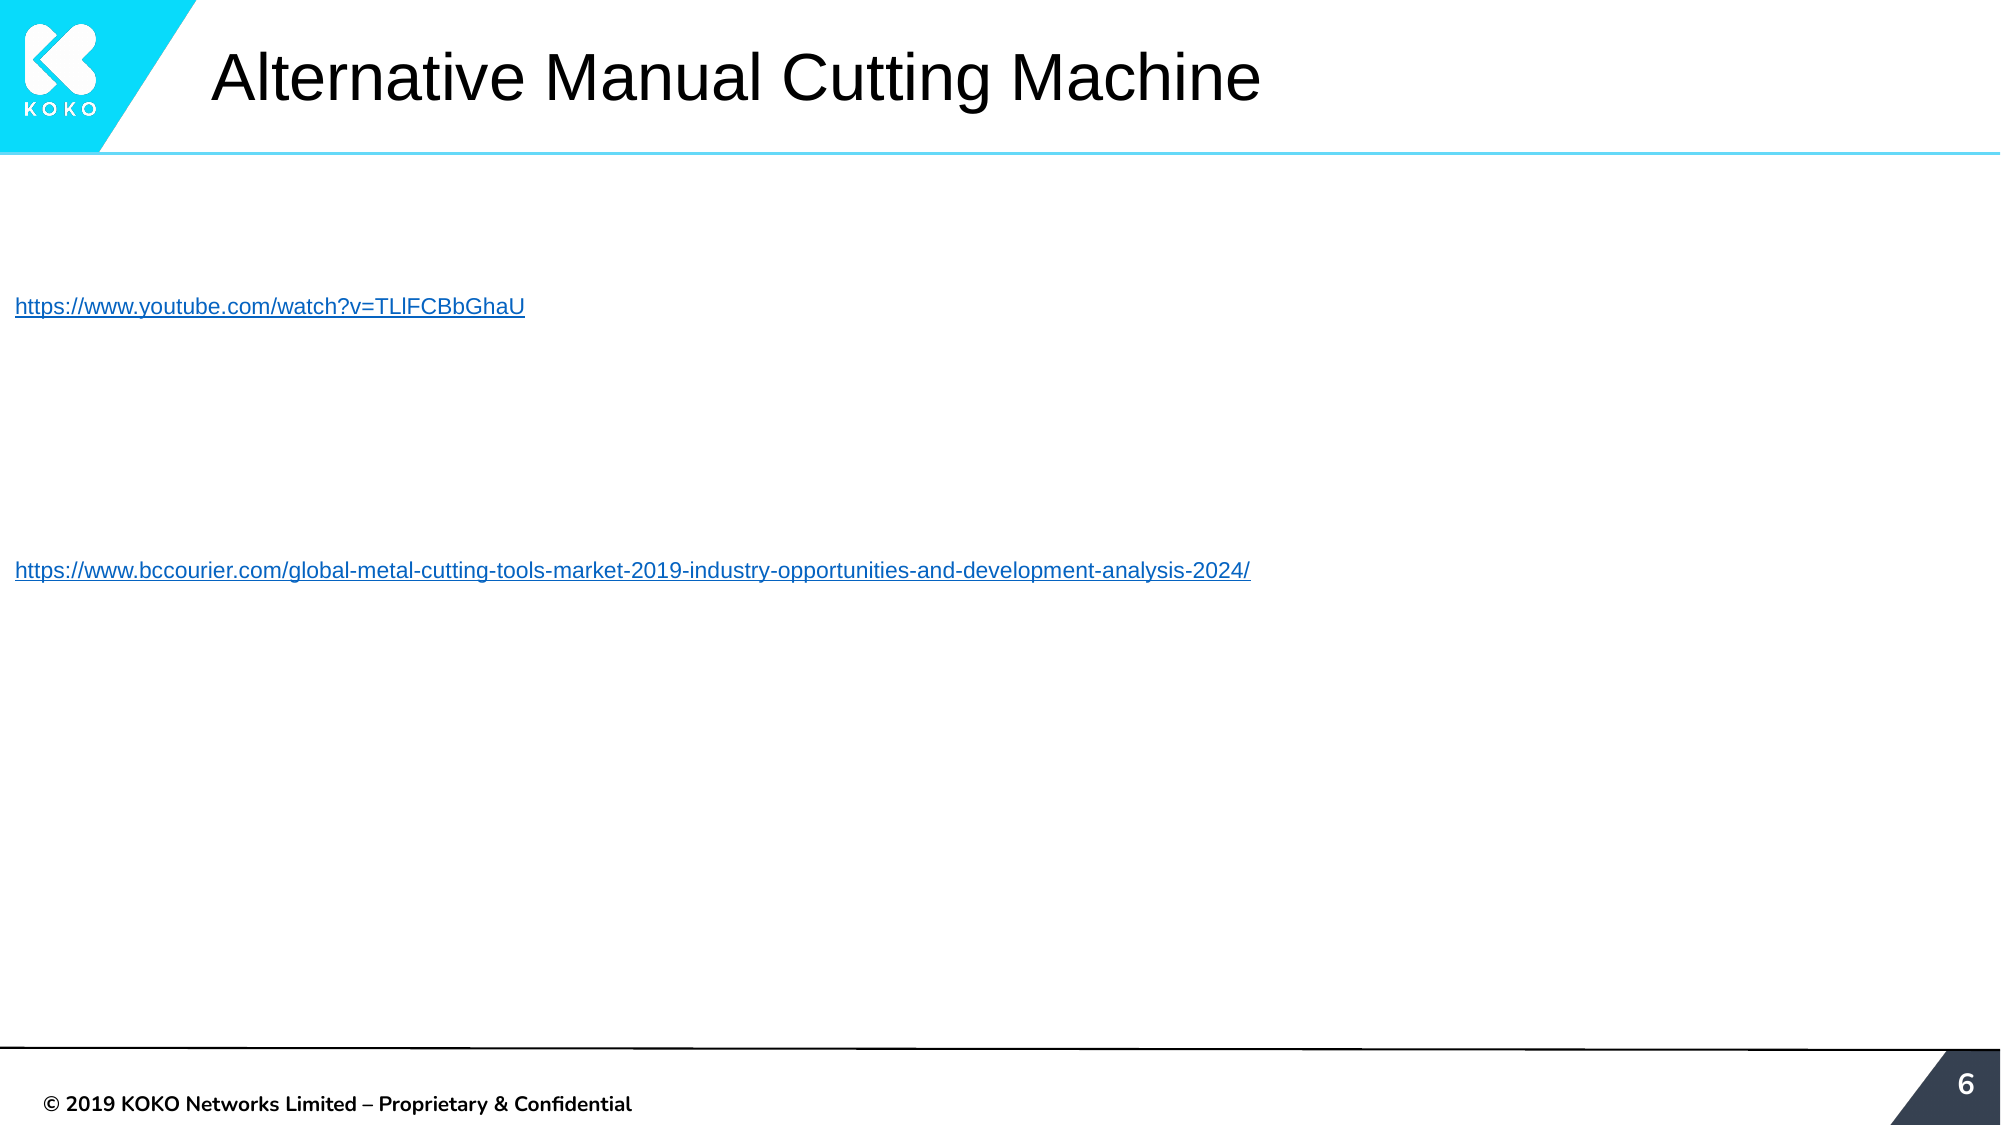

# Alternative Manual Cutting Machine
https://www.youtube.com/watch?v=TLlFCBbGhaU

https://www.bccourier.com/global-metal-cutting-tools-market-2019-industry-opportunities-and-development-analysis-2024/
6